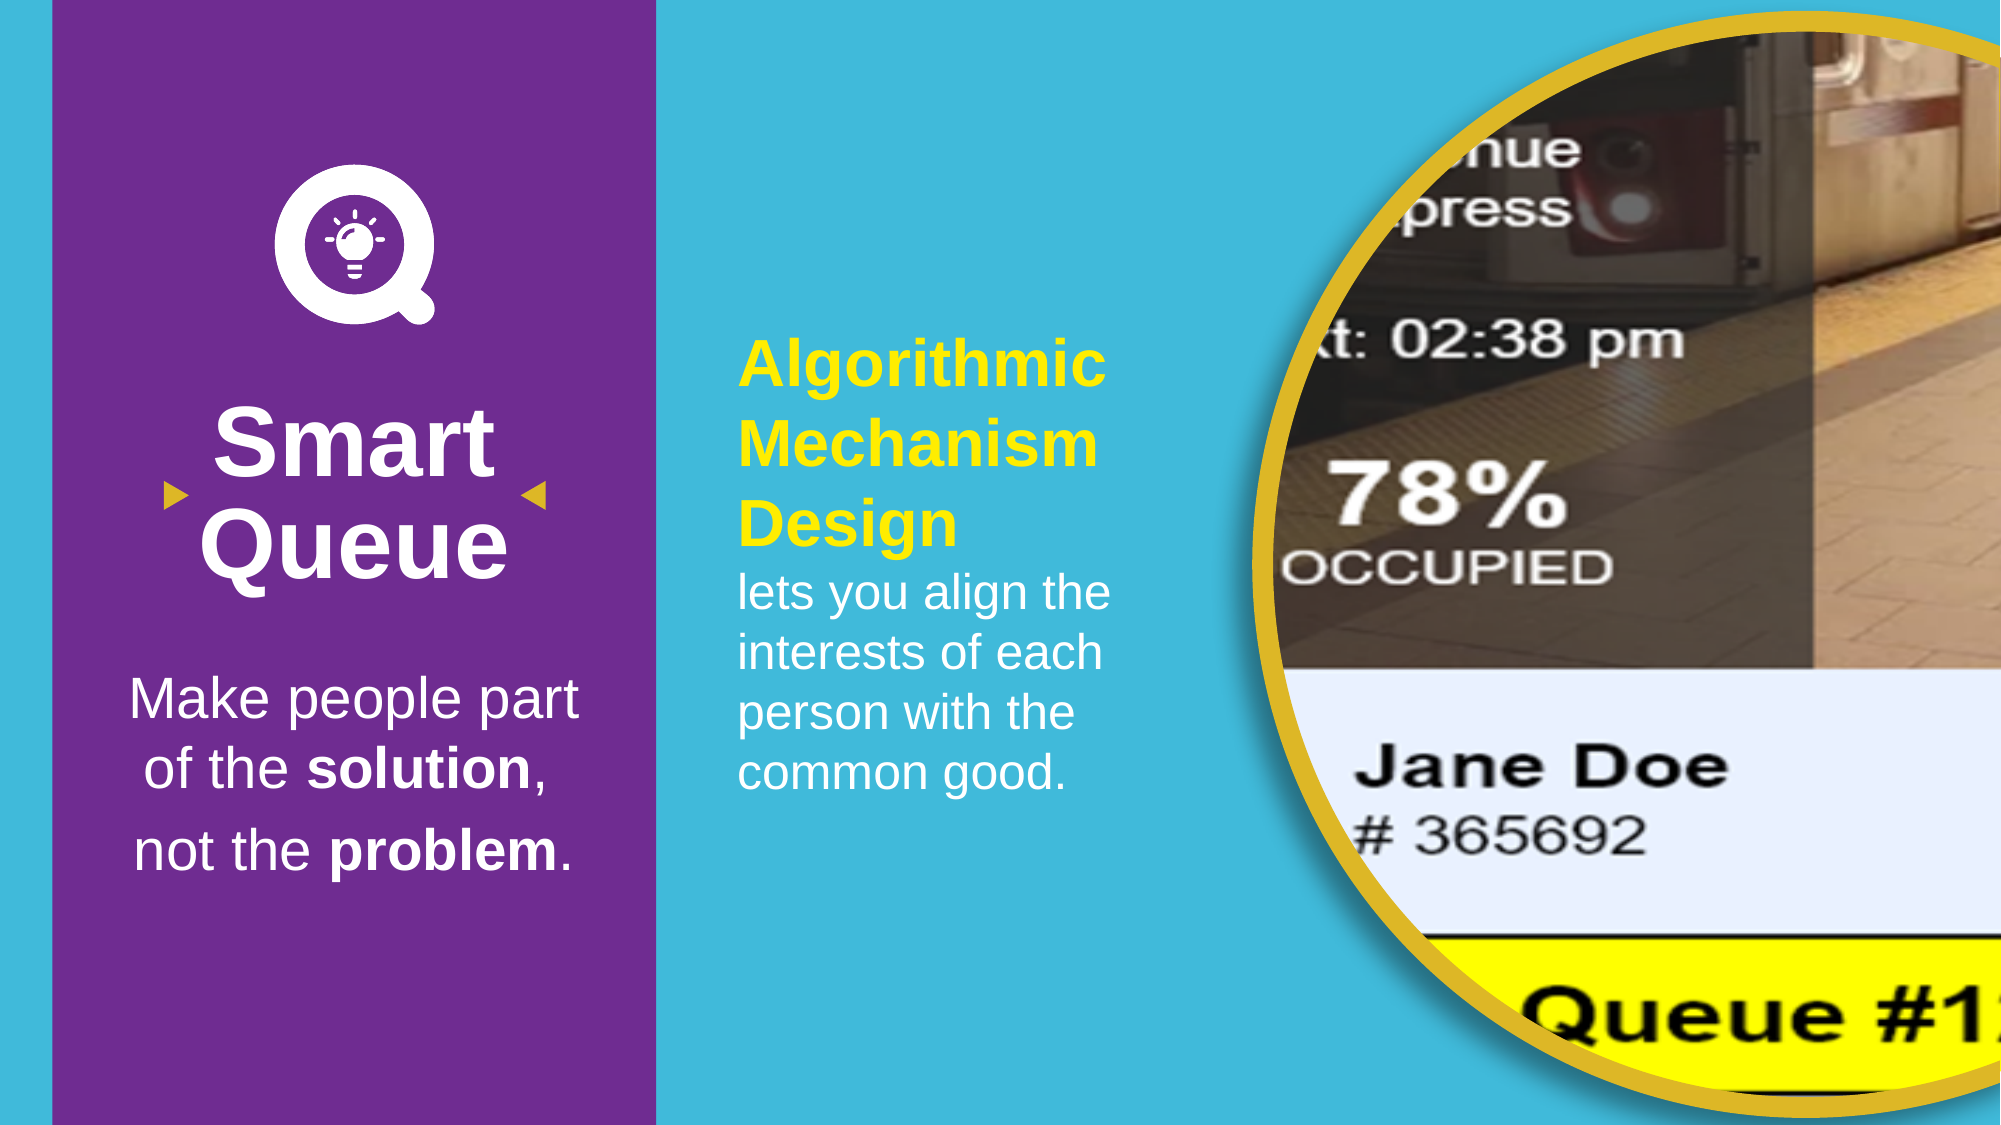

Algorithmic Mechanism Design
lets you align the interests of each person with the common good.
Smart Queue

Make people part of the solution,
not the problem.